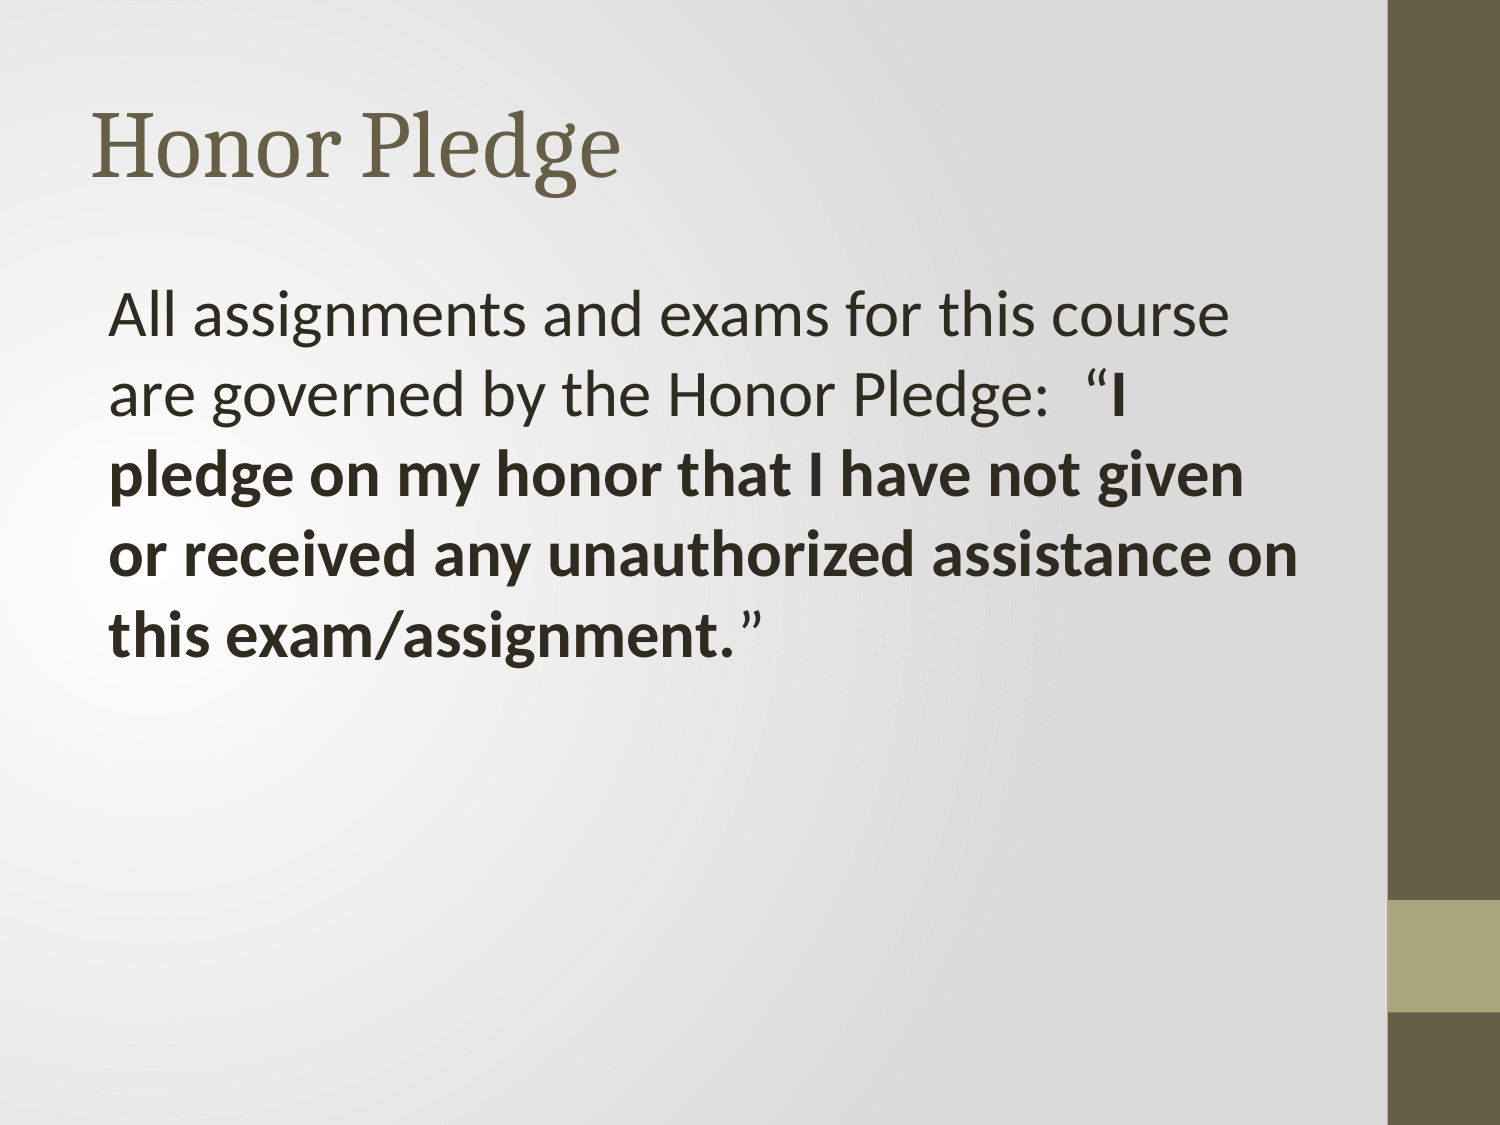

# Honor Pledge
All assignments and exams for this course are governed by the Honor Pledge:  “I pledge on my honor that I have not given or received any unauthorized assistance on this exam/assignment.”